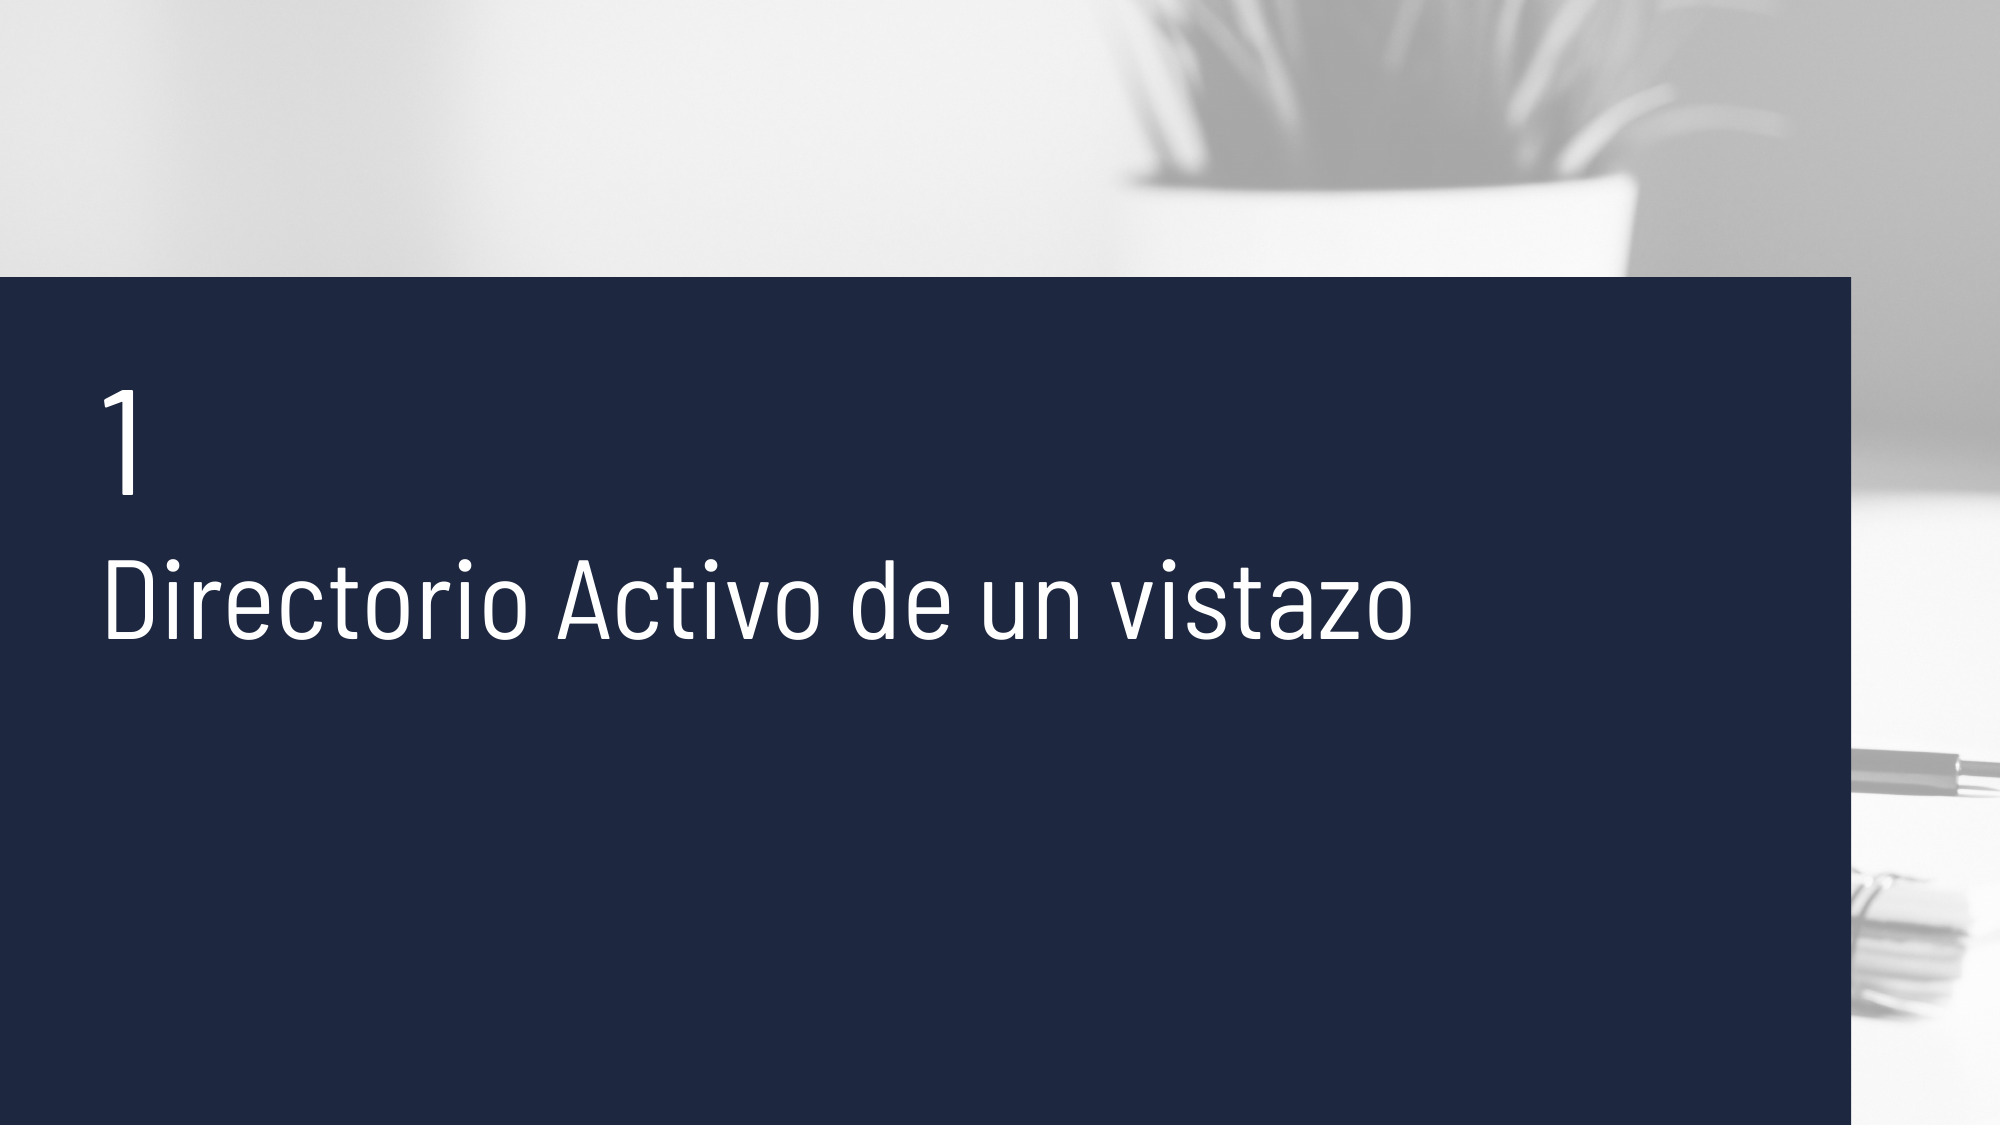

1
Directorio Activo de un vistazo
5